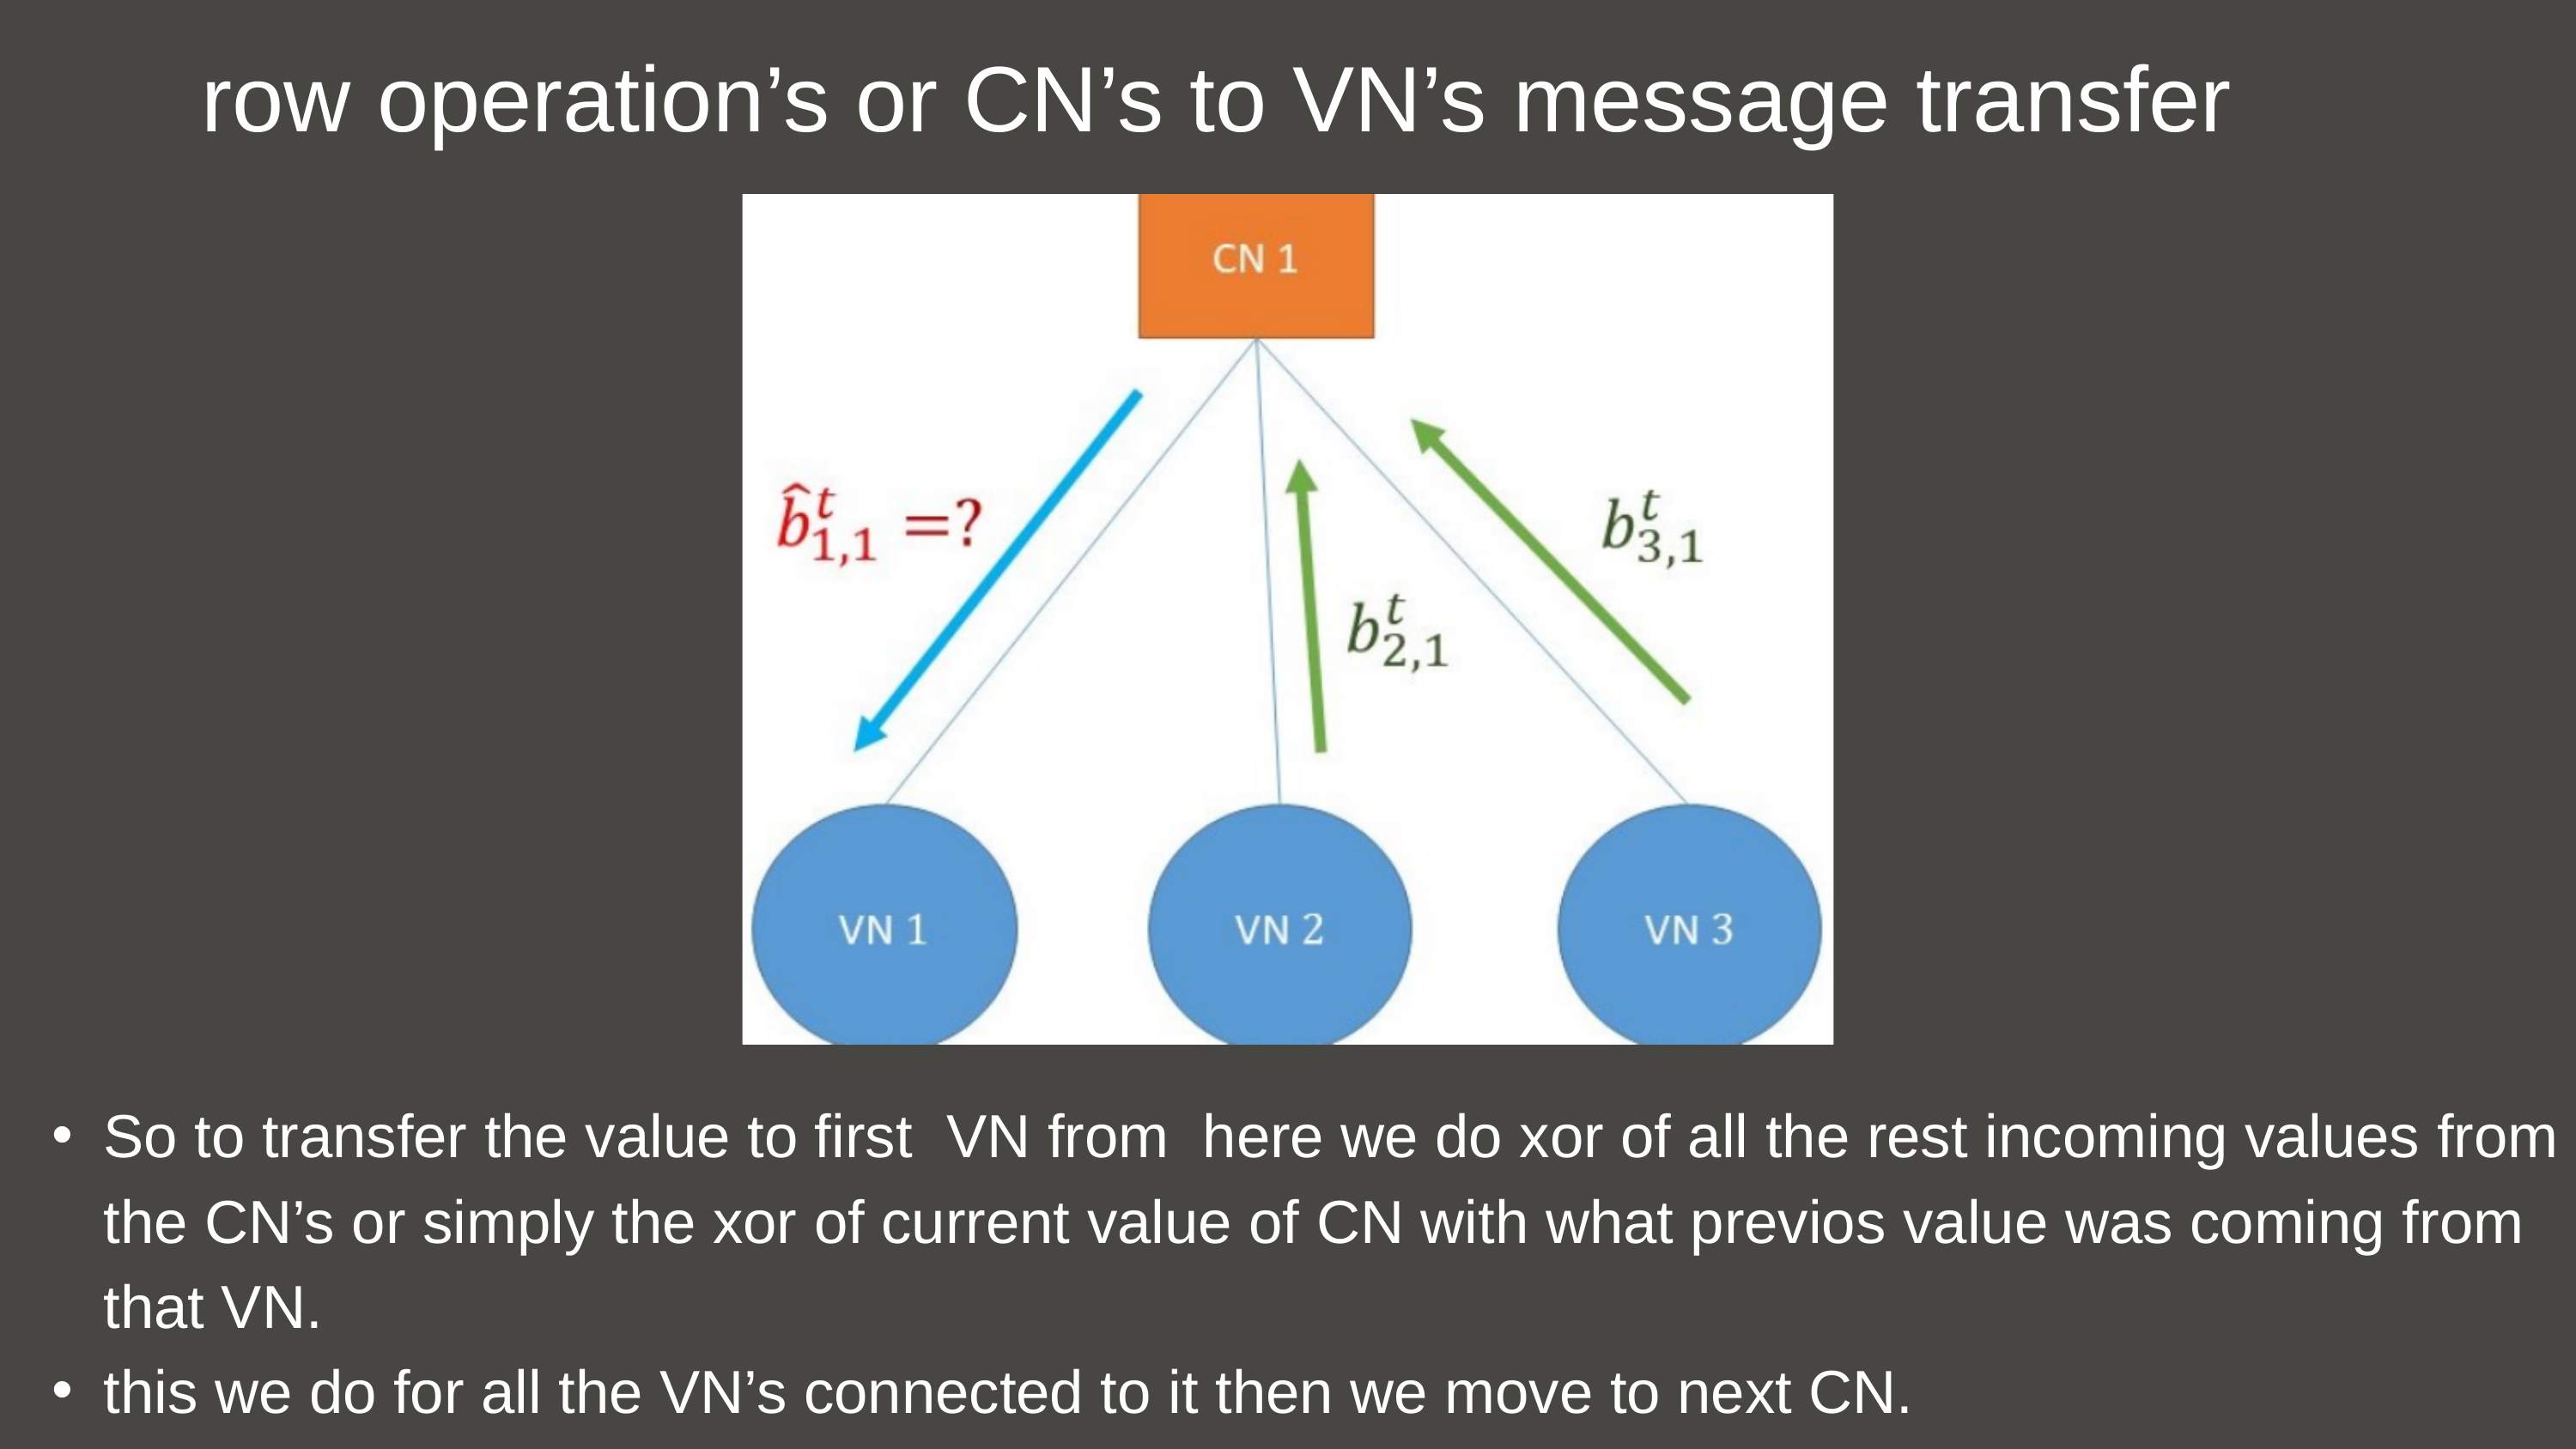

row operation’s or CN’s to VN’s message transfer

So to transfer the value to first  VN from  here we do xor of all the rest incoming values from the CN’s or simply the xor of current value of CN with what previos value was coming from that VN.
this we do for all the VN’s connected to it then we move to next CN.